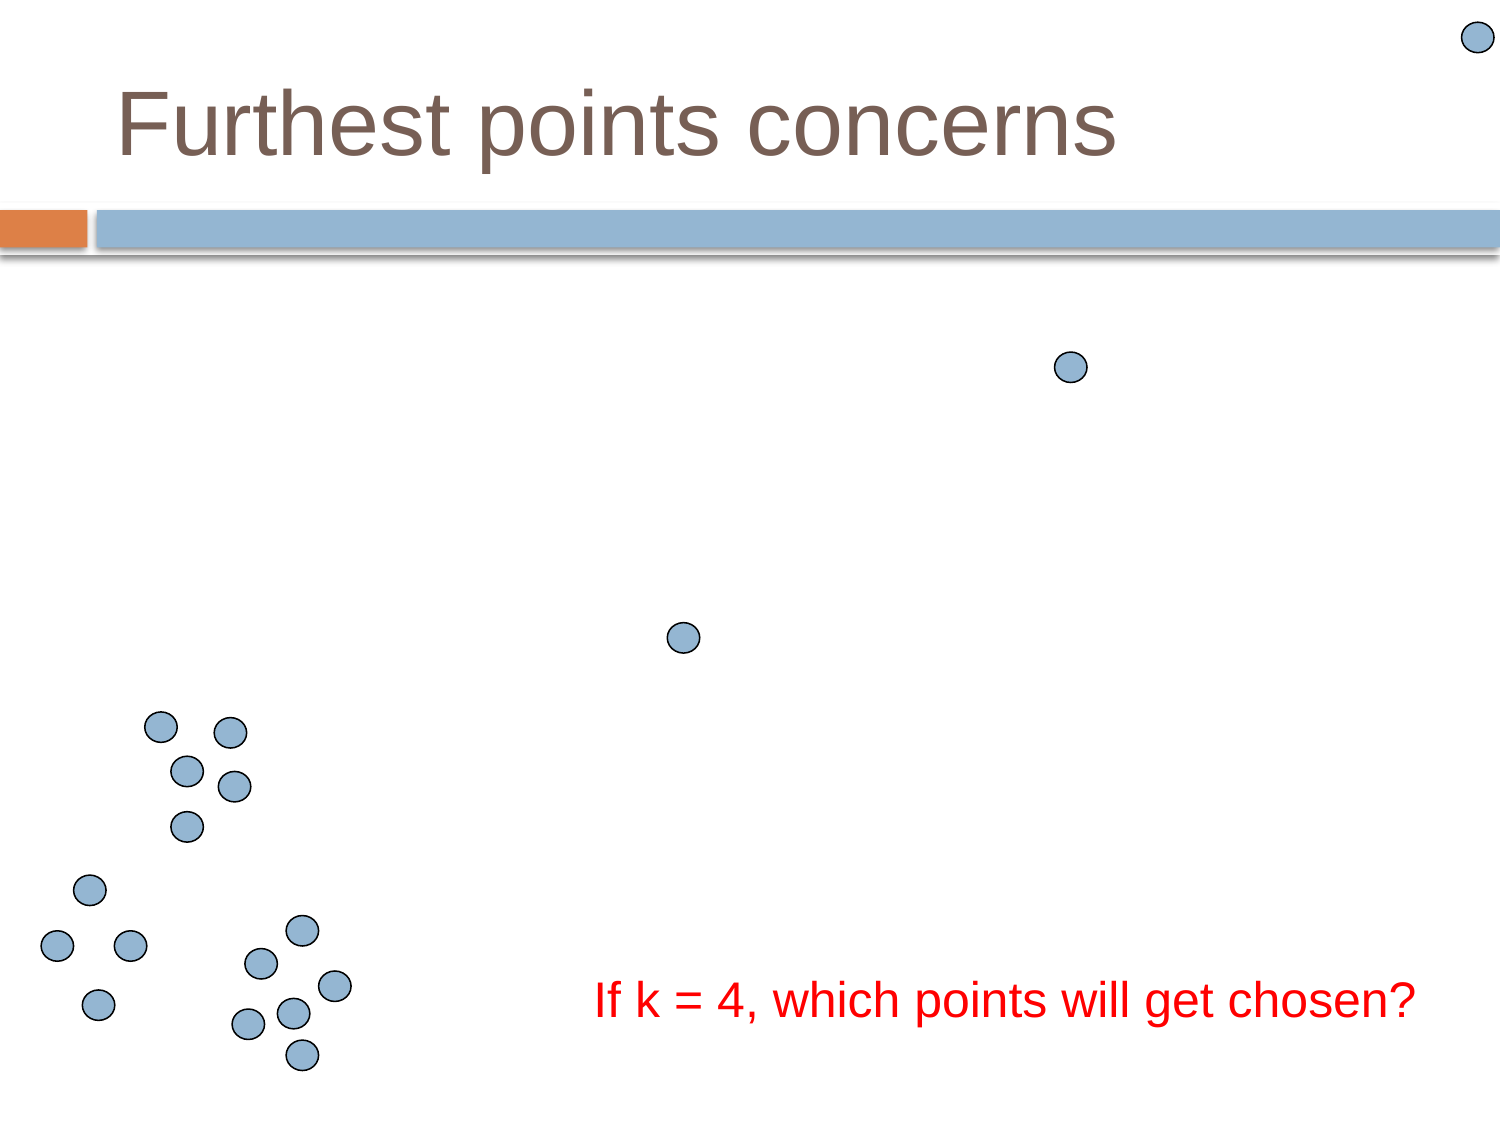

# Furthest points concerns

If k = 4, which points will get chosen?